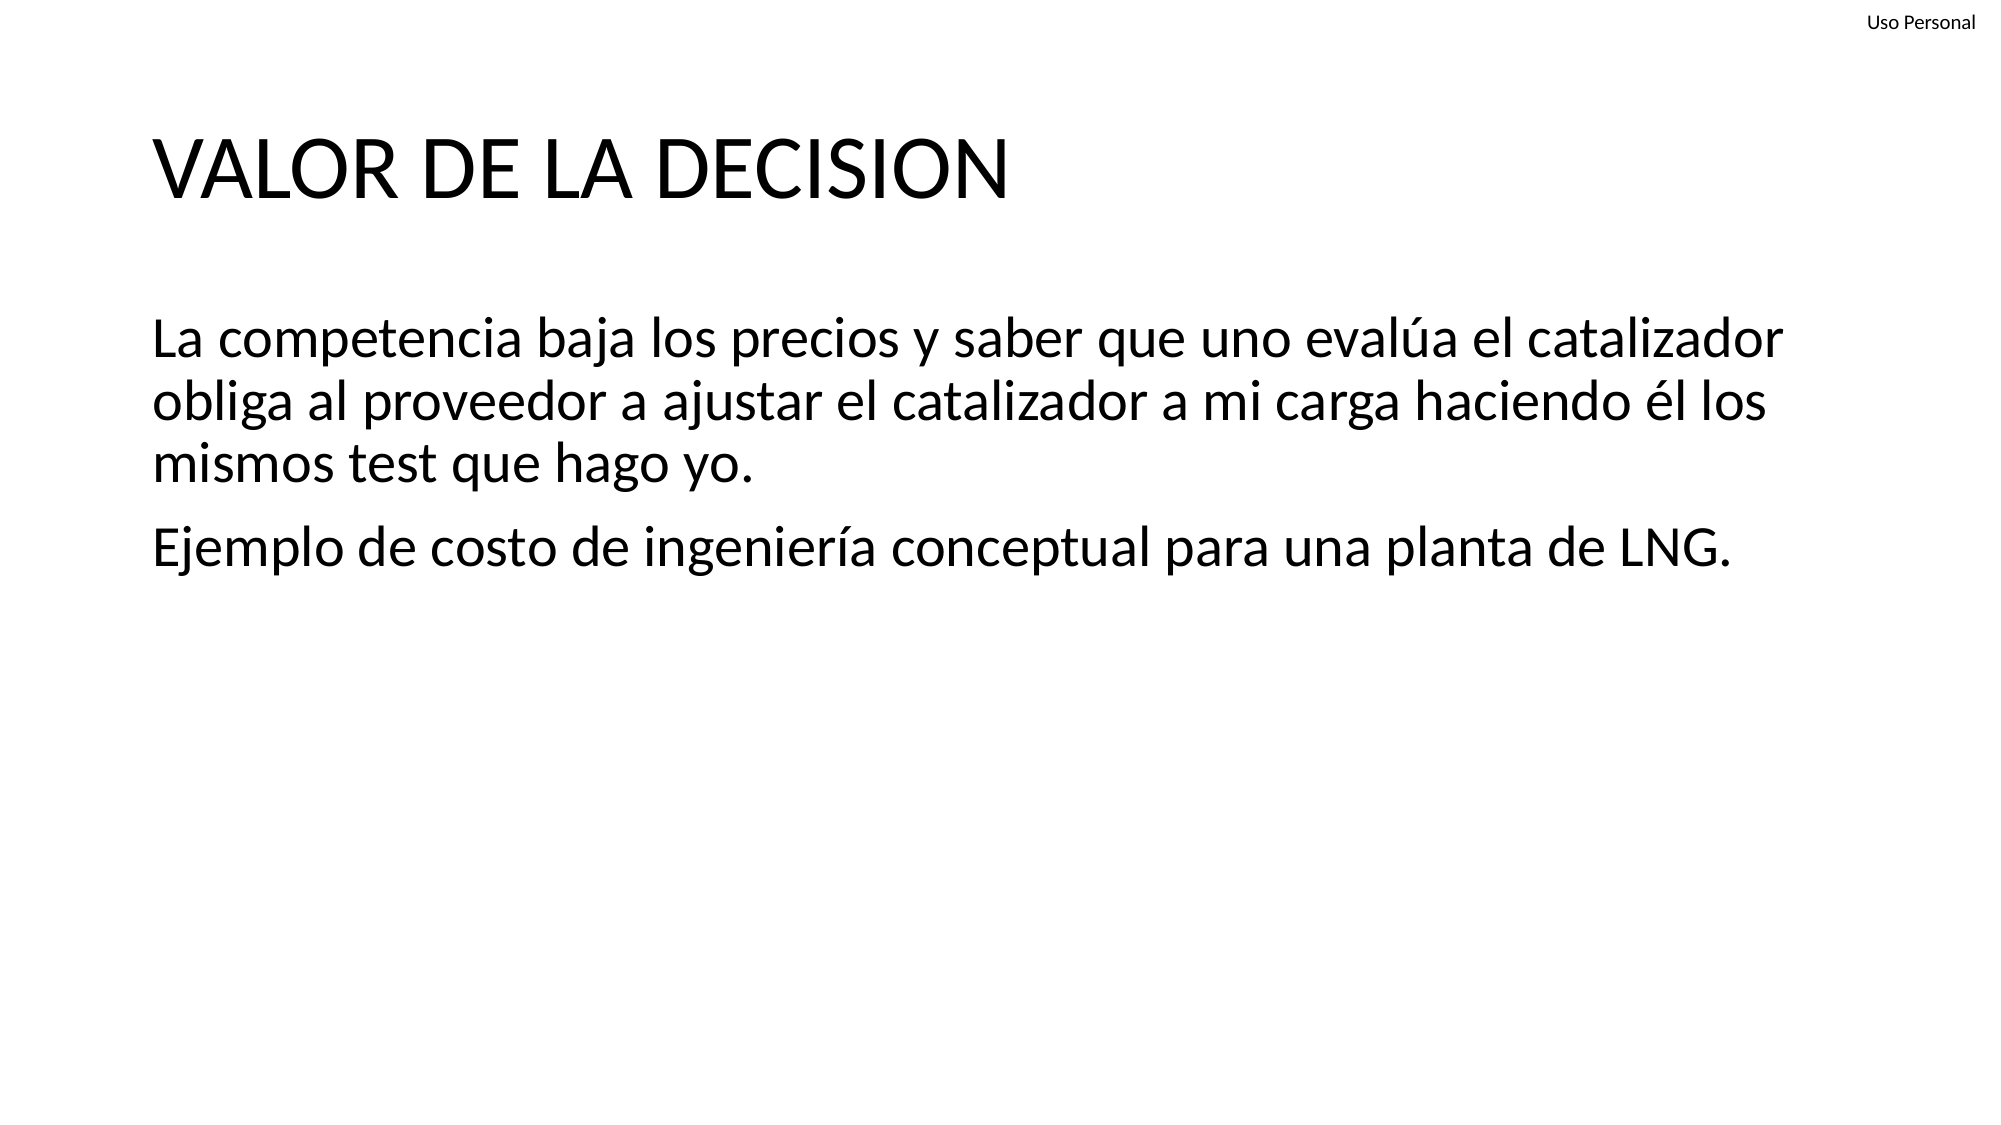

# VALOR DE LA DECISION
La competencia baja los precios y saber que uno evalúa el catalizador obliga al proveedor a ajustar el catalizador a mi carga haciendo él los mismos test que hago yo.
Ejemplo de costo de ingeniería conceptual para una planta de LNG.